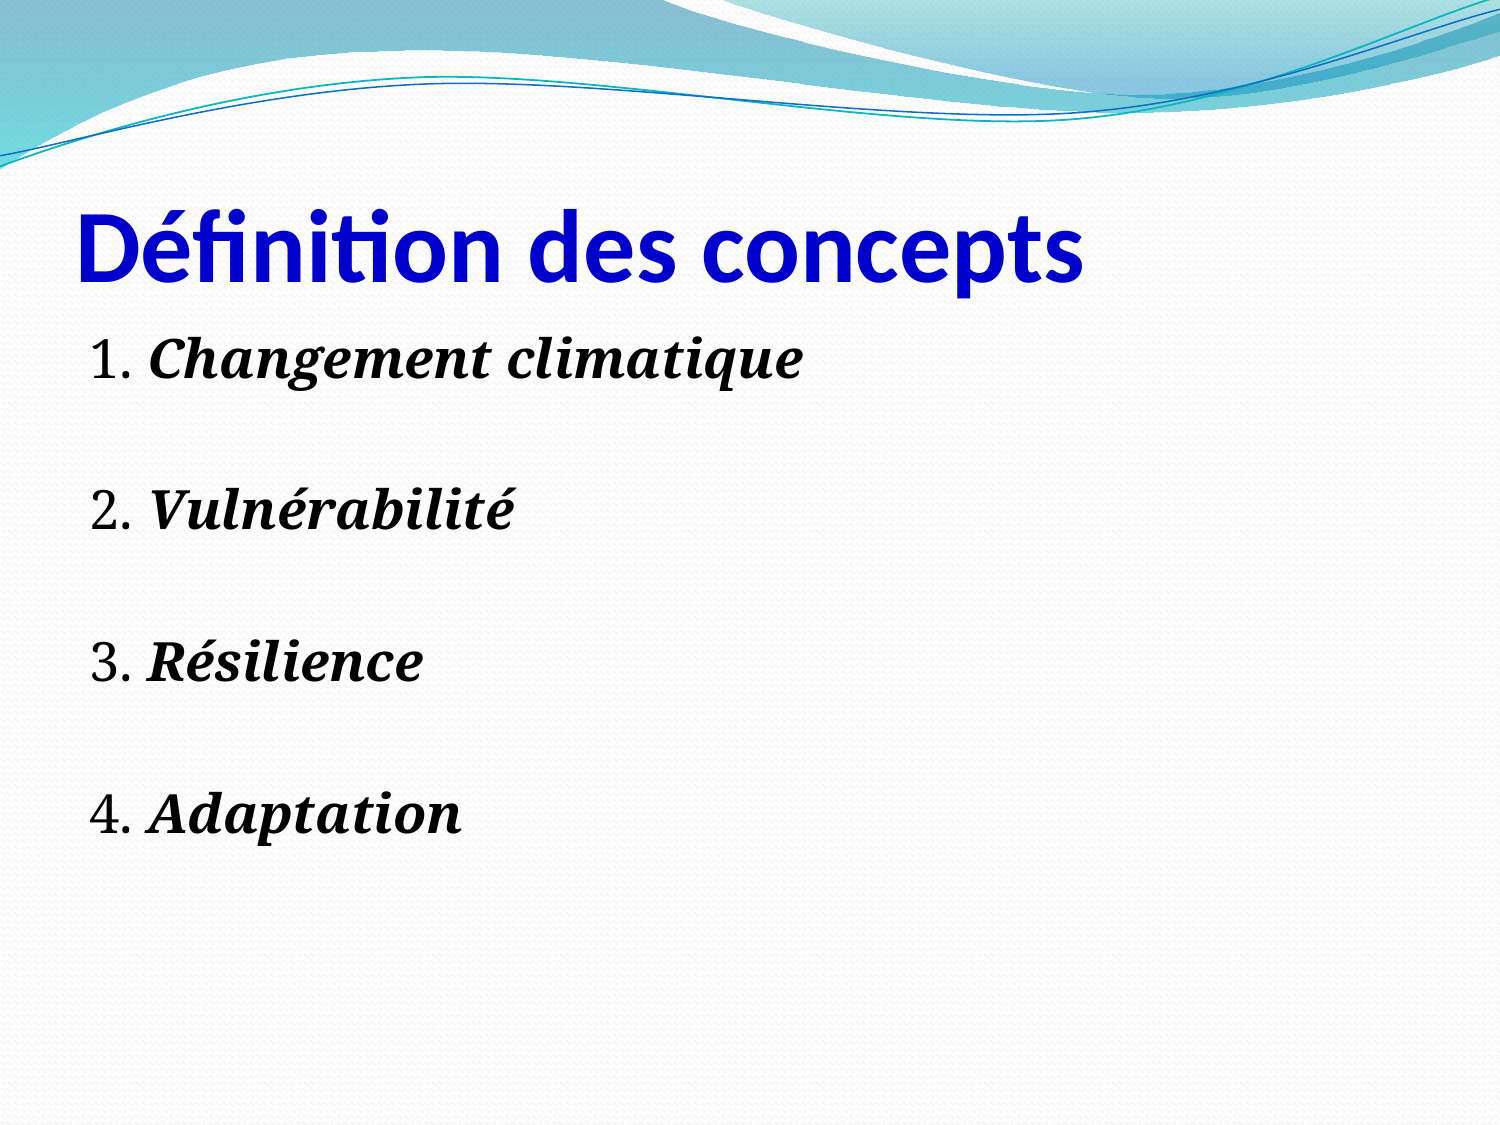

# Définition des concepts
1. Changement climatique

2. Vulnérabilité

3. Résilience

4. Adaptation